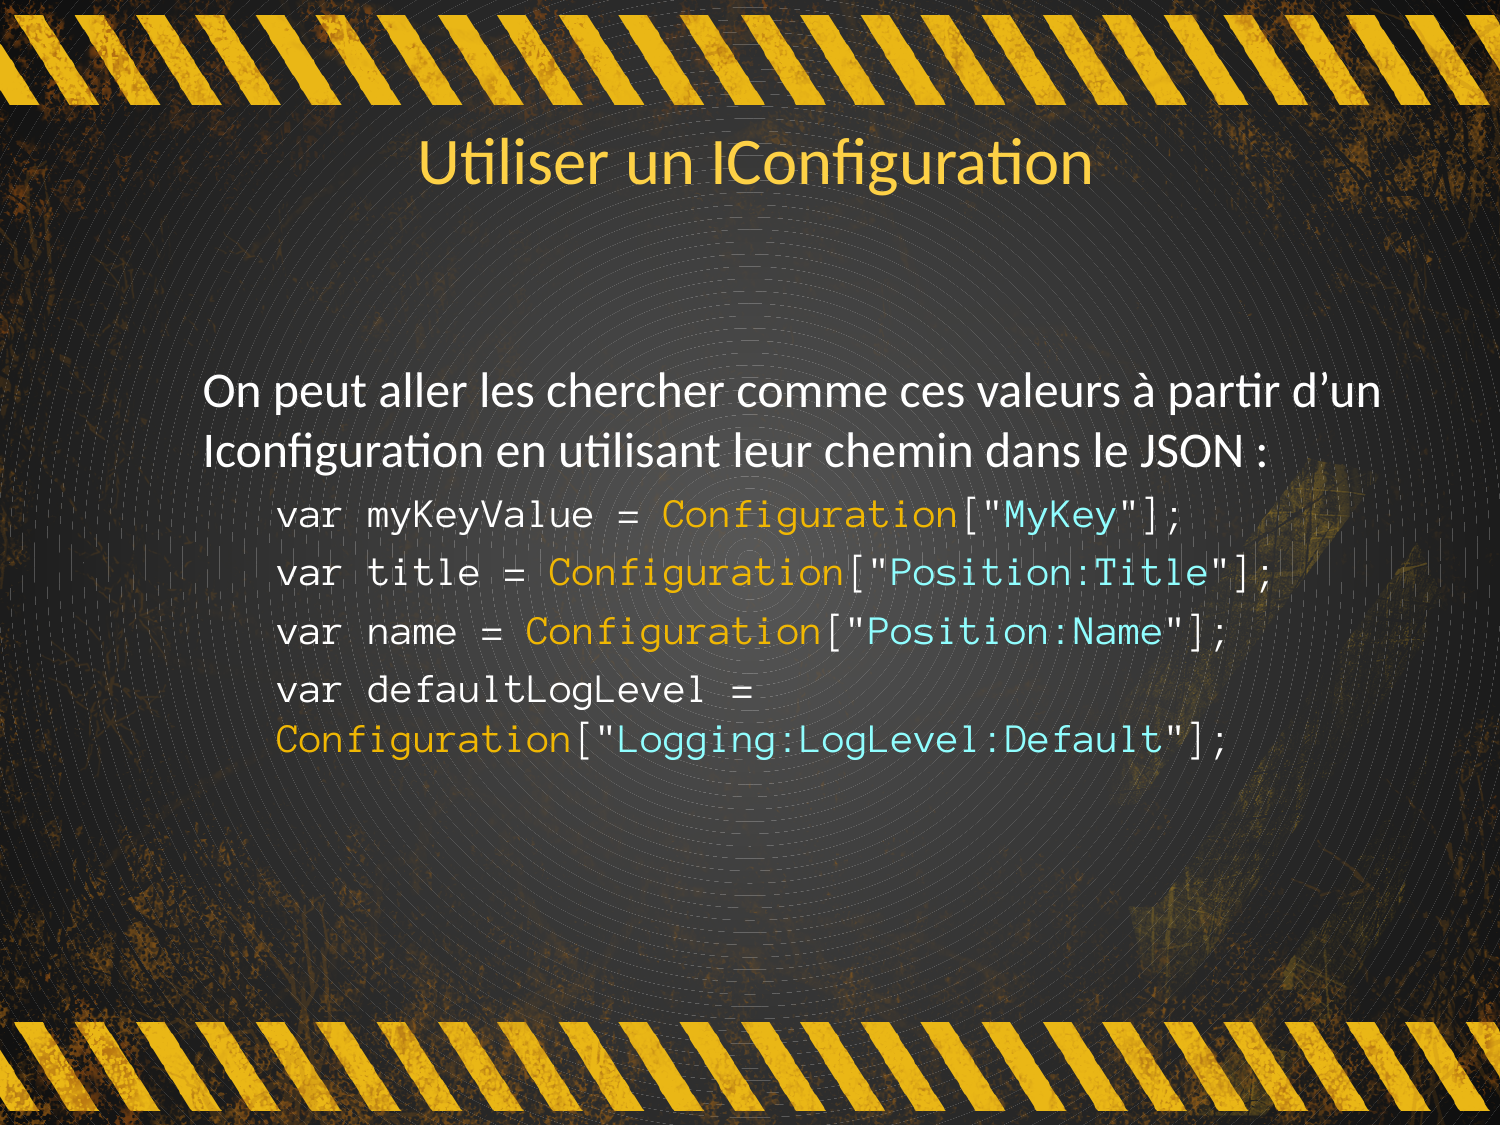

# Utiliser un IConfiguration
On peut aller les chercher comme ces valeurs à partir d’un Iconfiguration en utilisant leur chemin dans le JSON :
var myKeyValue = Configuration["MyKey"];
var title = Configuration["Position:Title"];
var name = Configuration["Position:Name"];
var defaultLogLevel = Configuration["Logging:LogLevel:Default"];